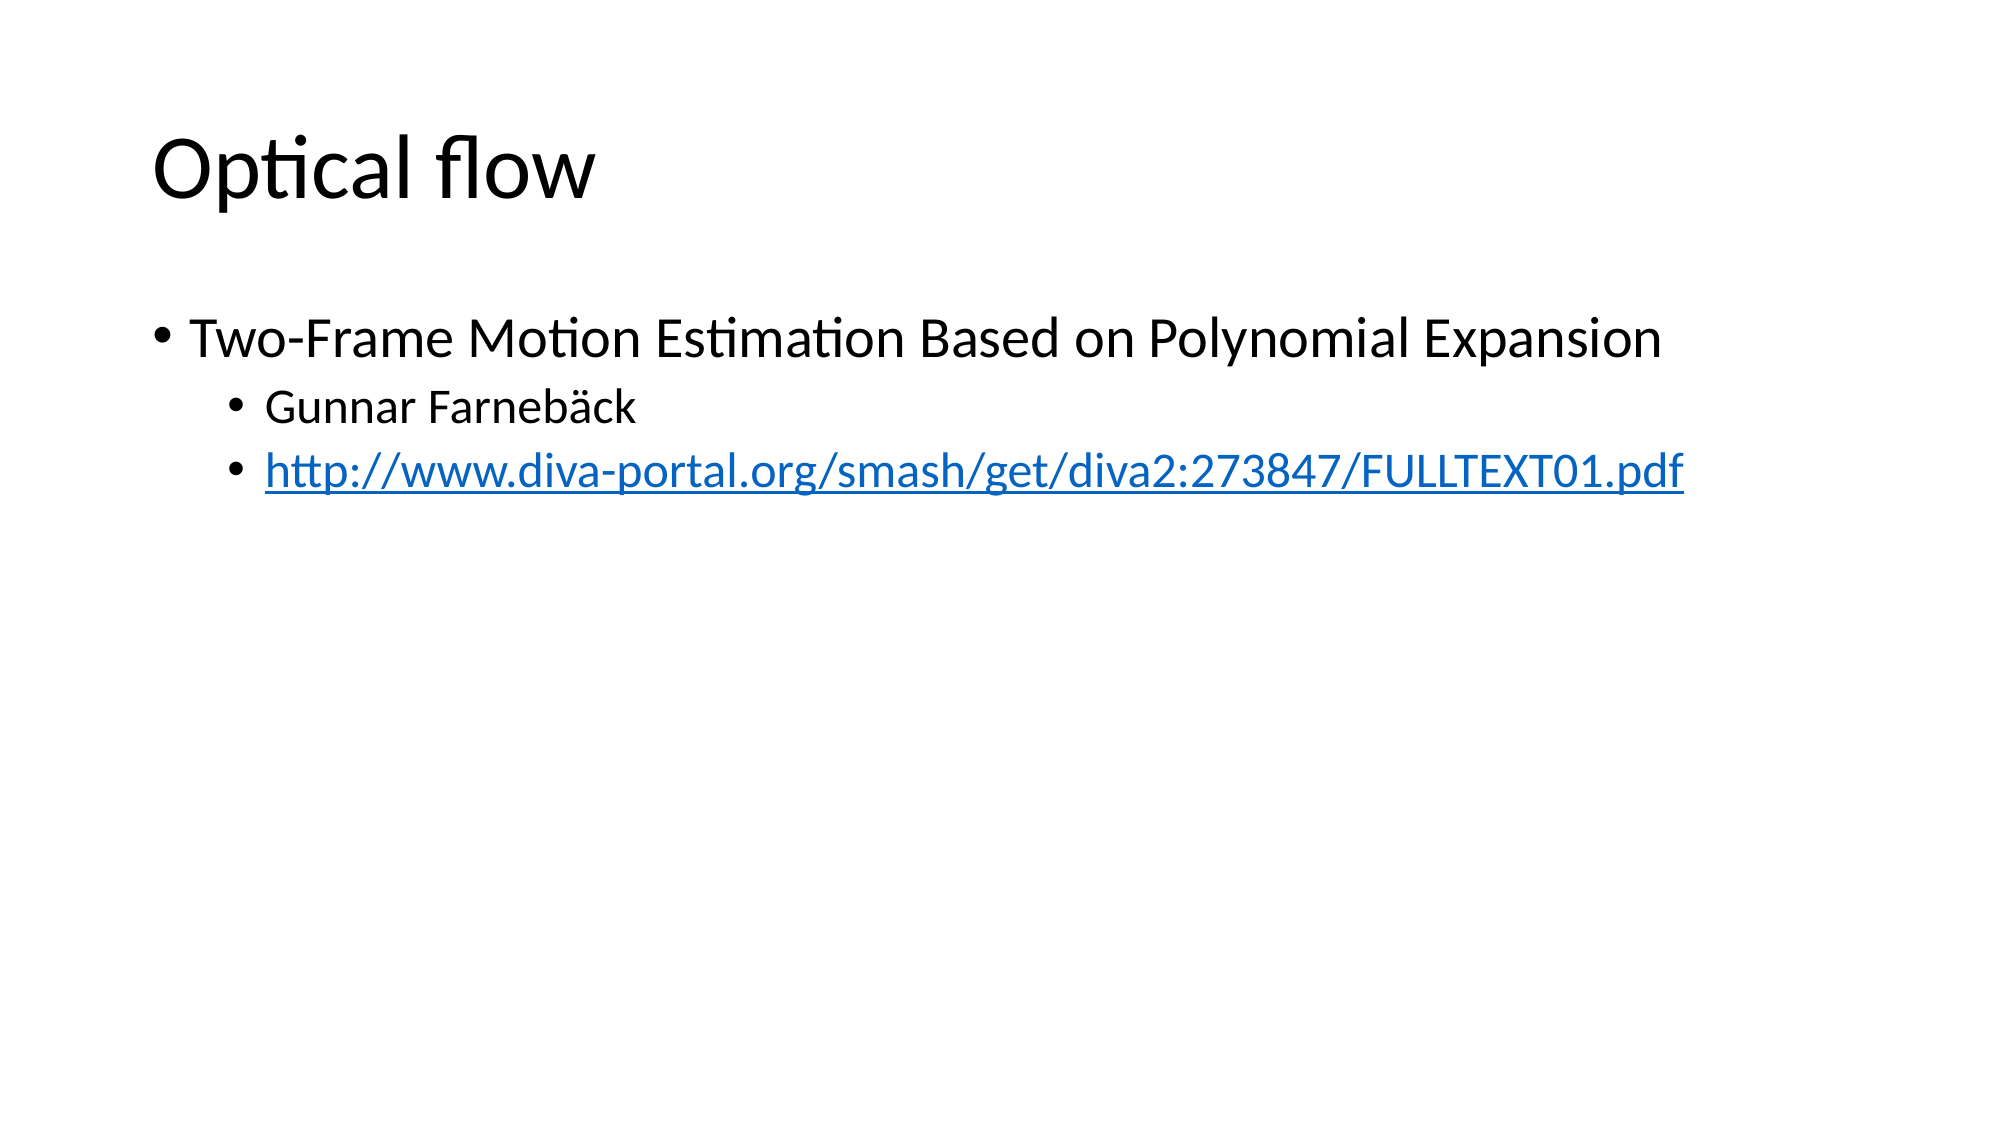

# Optical flow
Two-Frame Motion Estimation Based on Polynomial Expansion
Gunnar Farnebäck
http://www.diva-portal.org/smash/get/diva2:273847/FULLTEXT01.pdf